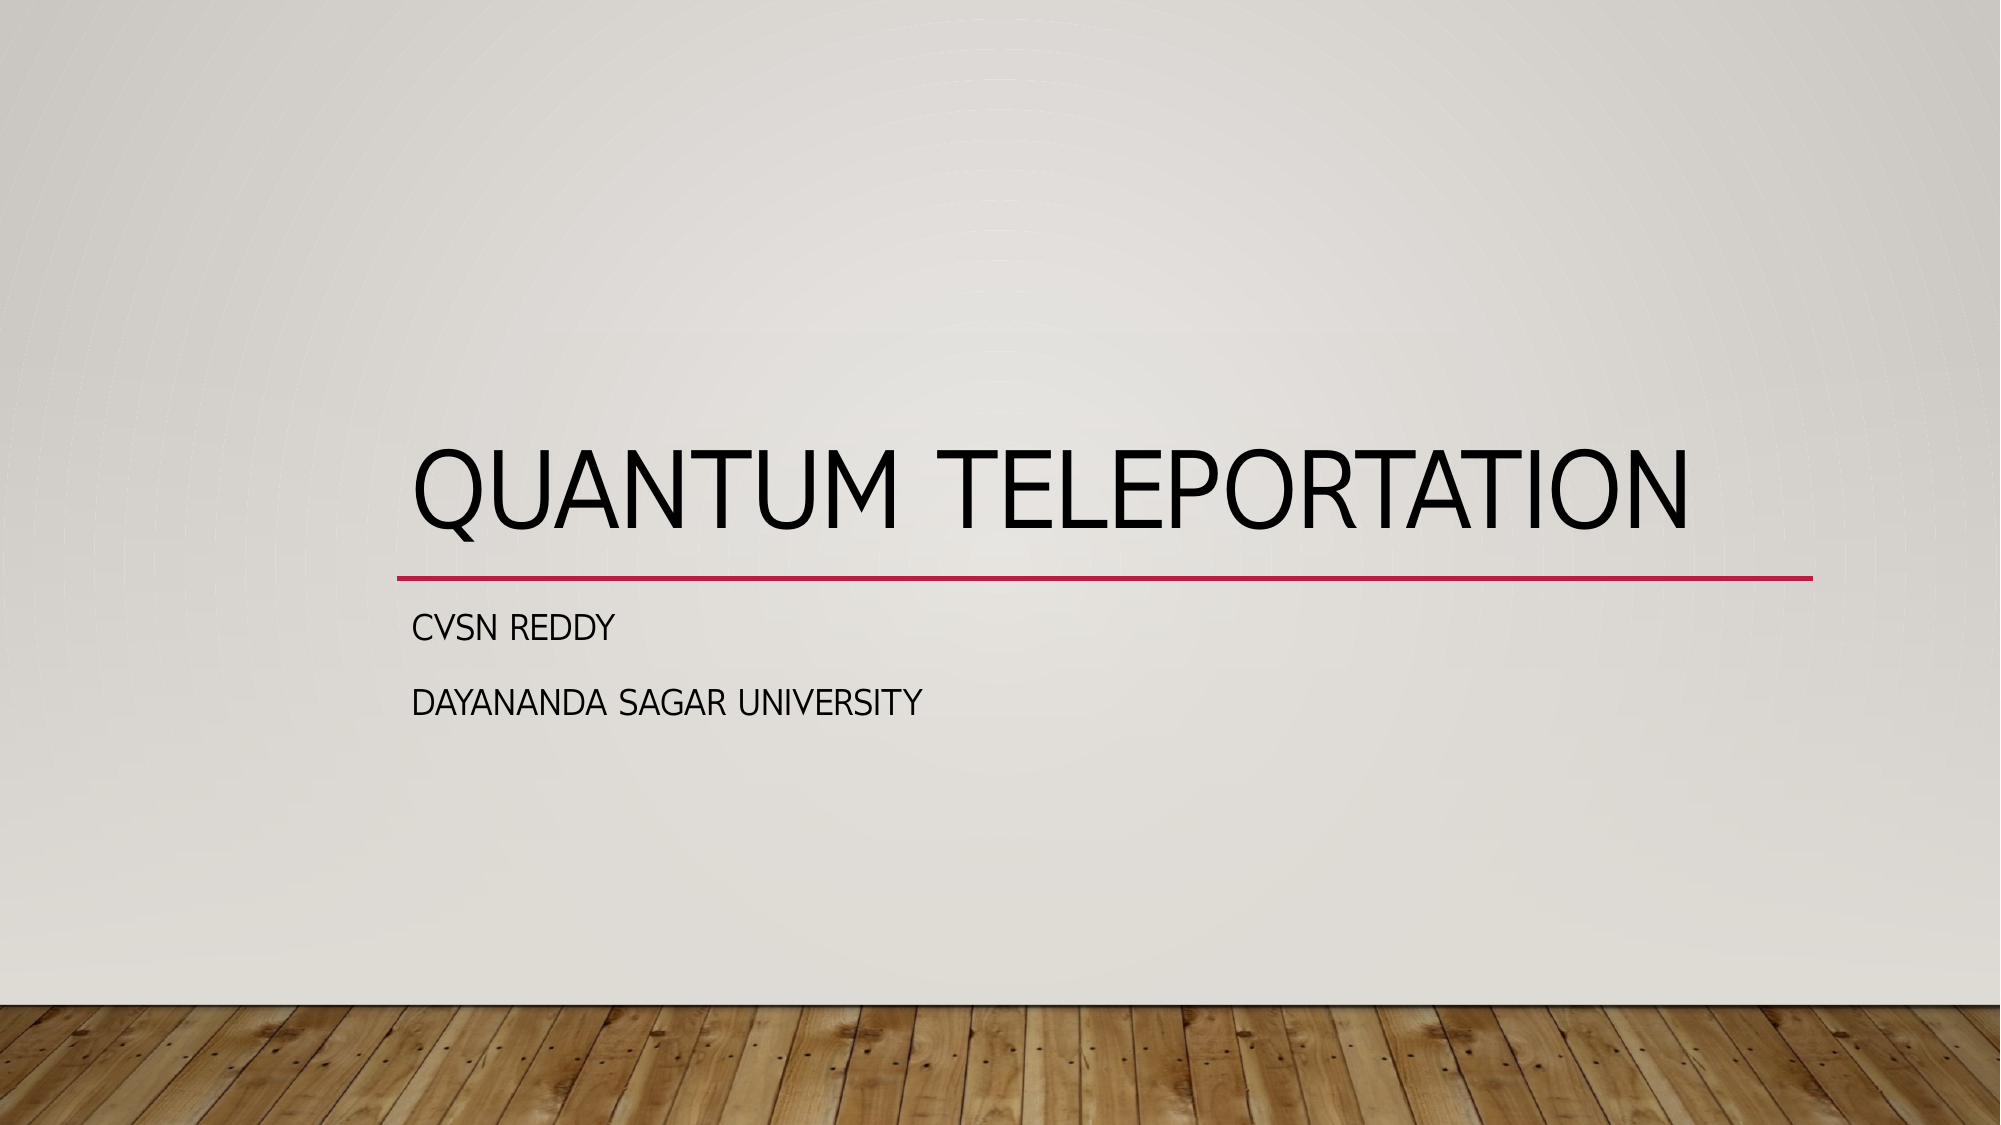

# Quantum teleportation
CVSN Reddy
Dayananda Sagar University